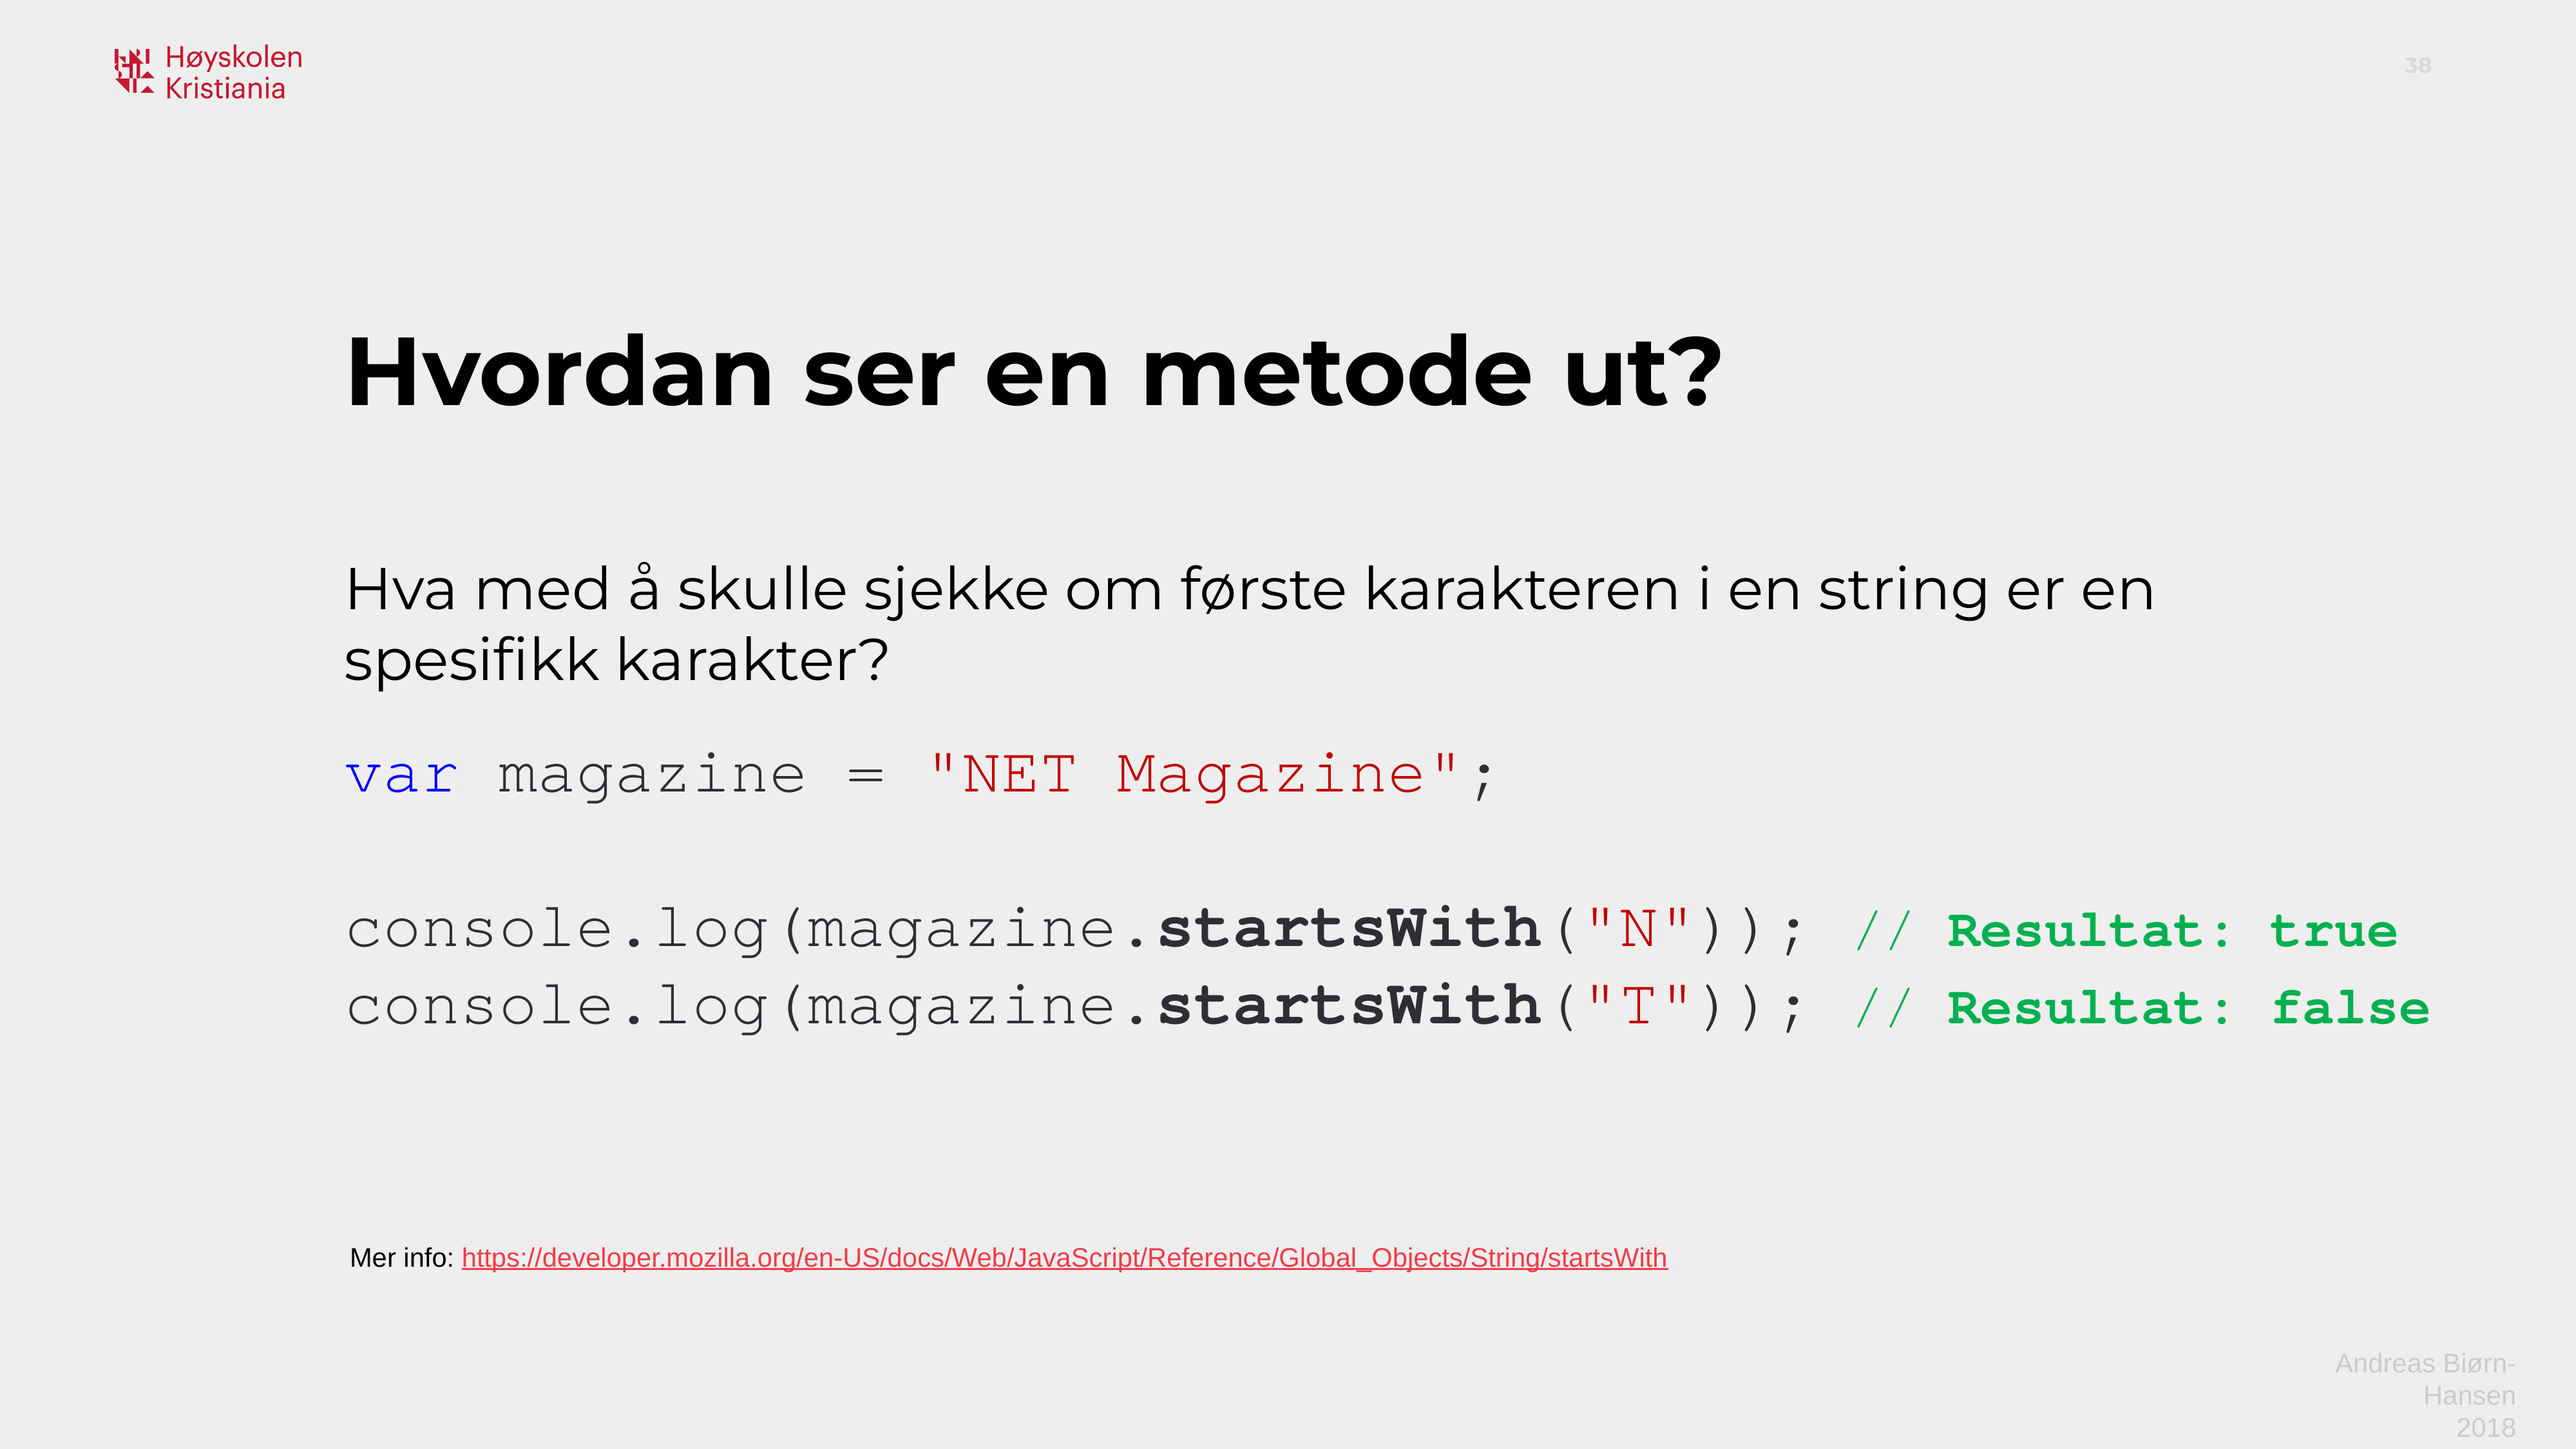

Hvordan ser en metode ut?
Hva med å skulle sjekke om første karakteren i en string er en spesifikk karakter?
var magazine = "NET Magazine";

console.log(magazine.startsWith("N")); // Resultat: true
console.log(magazine.startsWith("T")); // Resultat: false
Mer info: https://developer.mozilla.org/en-US/docs/Web/JavaScript/Reference/Global_Objects/String/startsWith